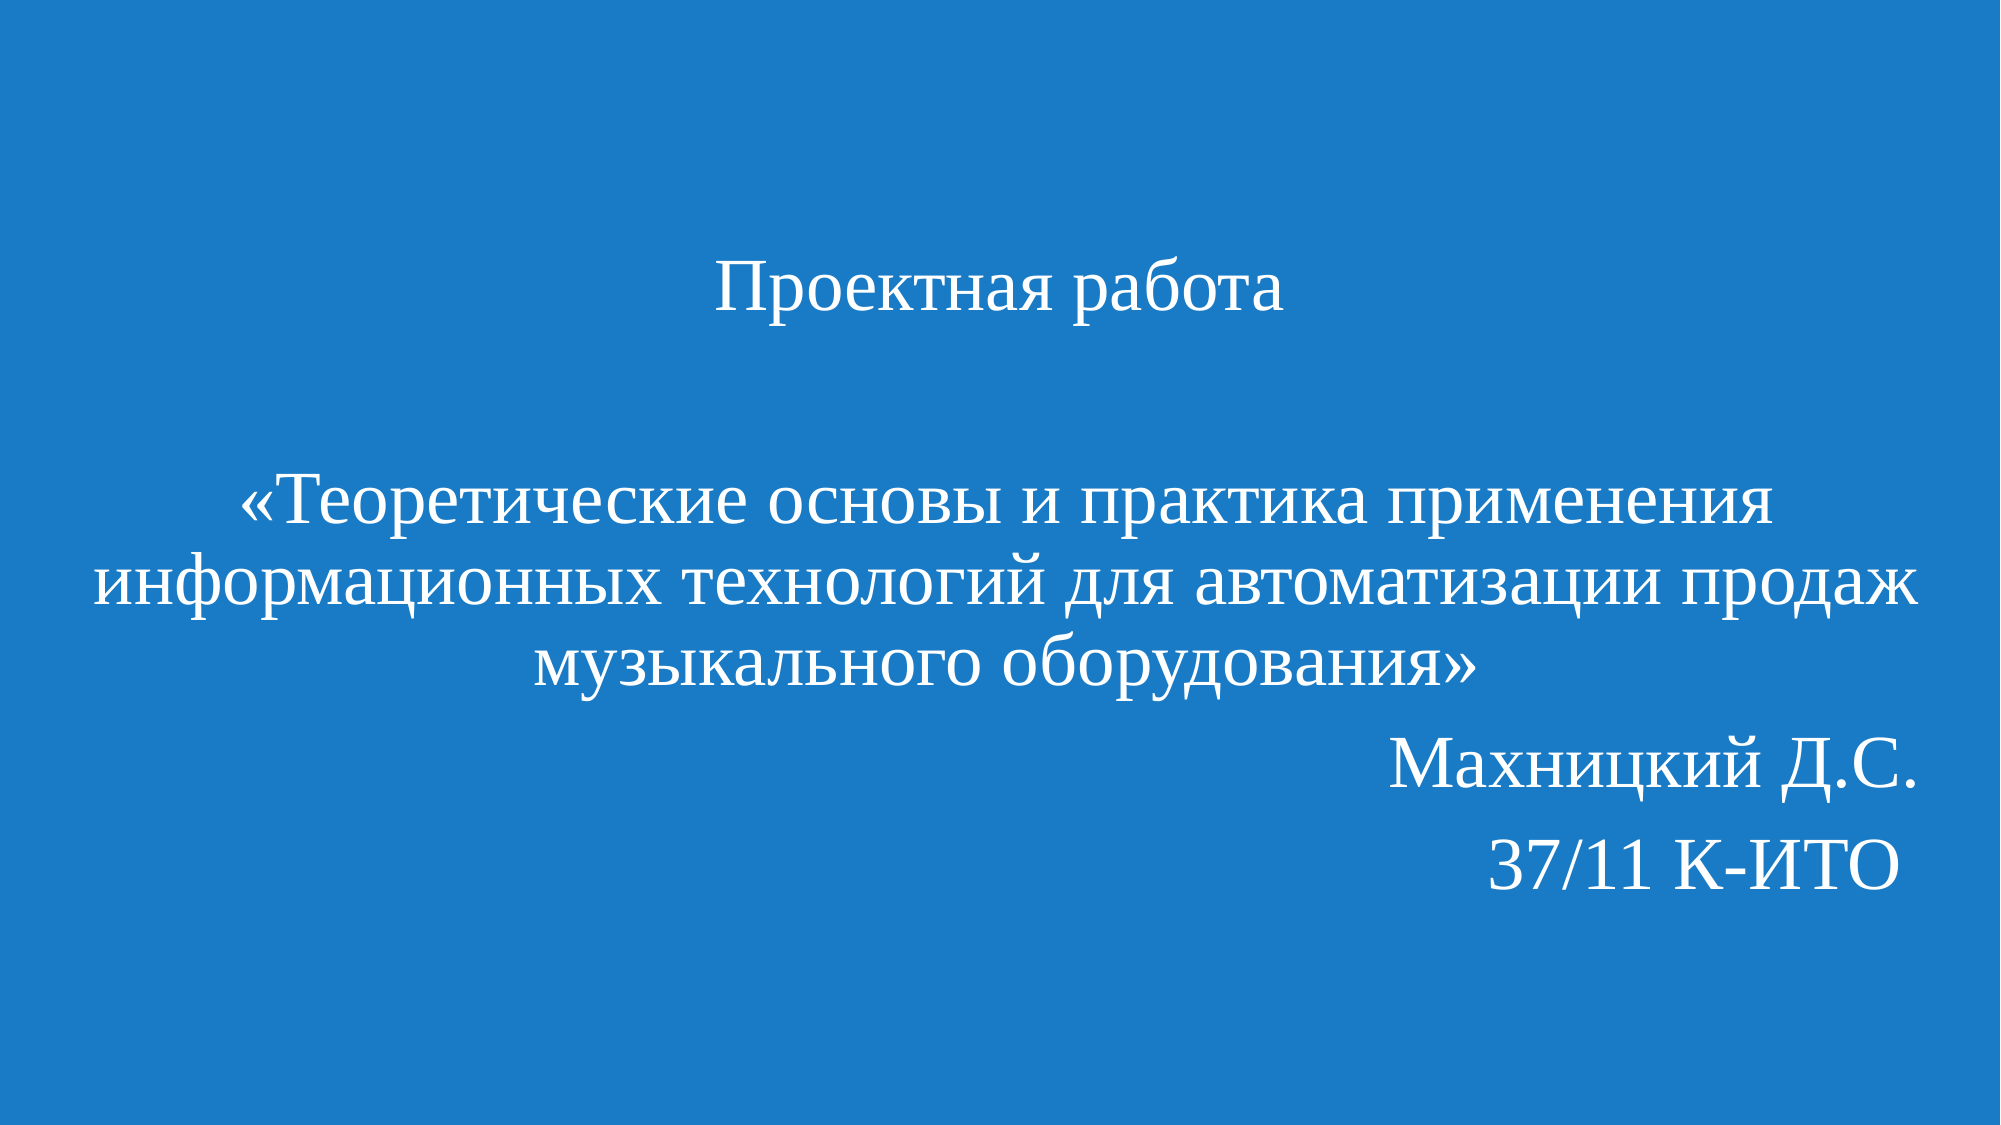

# Проектная работа
«Теоретические основы и практика применения информационных технологий для автоматизации продаж музыкального оборудования»
Махницкий Д.С.
37/11 К-ИТО